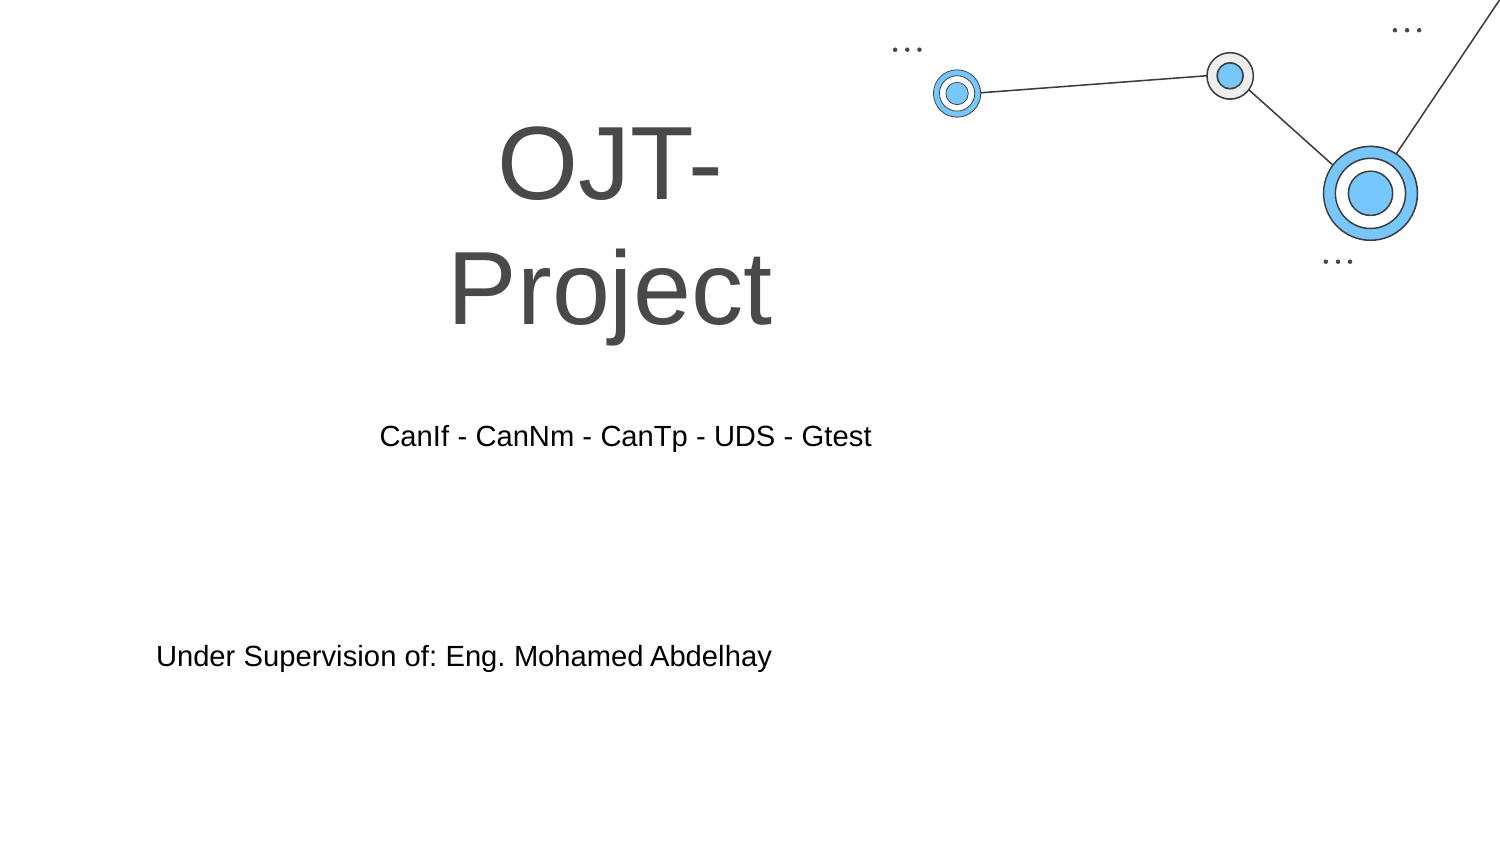

# OJT-Project
CanIf - CanNm - CanTp - UDS - Gtest
Under Supervision of: Eng. Mohamed Abdelhay